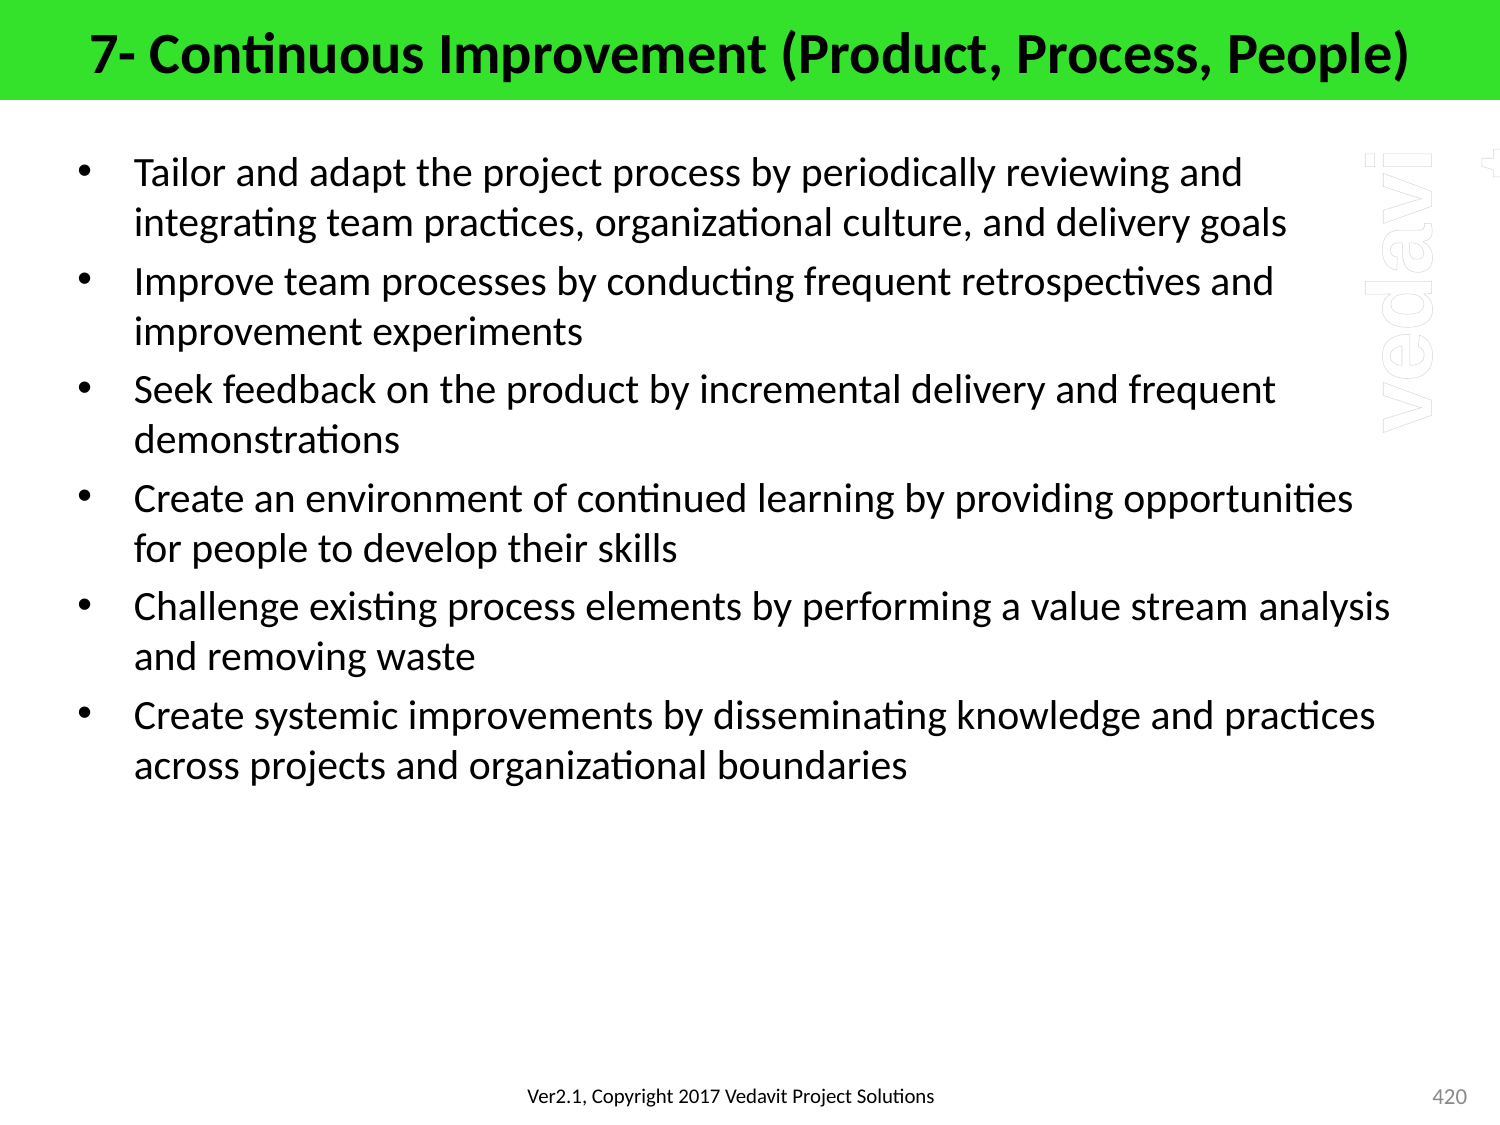

# 7- Continuous Improvement (Product, Process, People)

Tailor and adapt the project process by periodically reviewing and integrating team practices, organizational culture, and delivery goals
Improve team processes by conducting frequent retrospectives and improvement experiments
Seek feedback on the product by incremental delivery and frequent demonstrations
Create an environment of continued learning by providing opportunities for people to develop their skills
Challenge existing process elements by performing a value stream analysis and removing waste
Create systemic improvements by disseminating knowledge and practices across projects and organizational boundaries
420